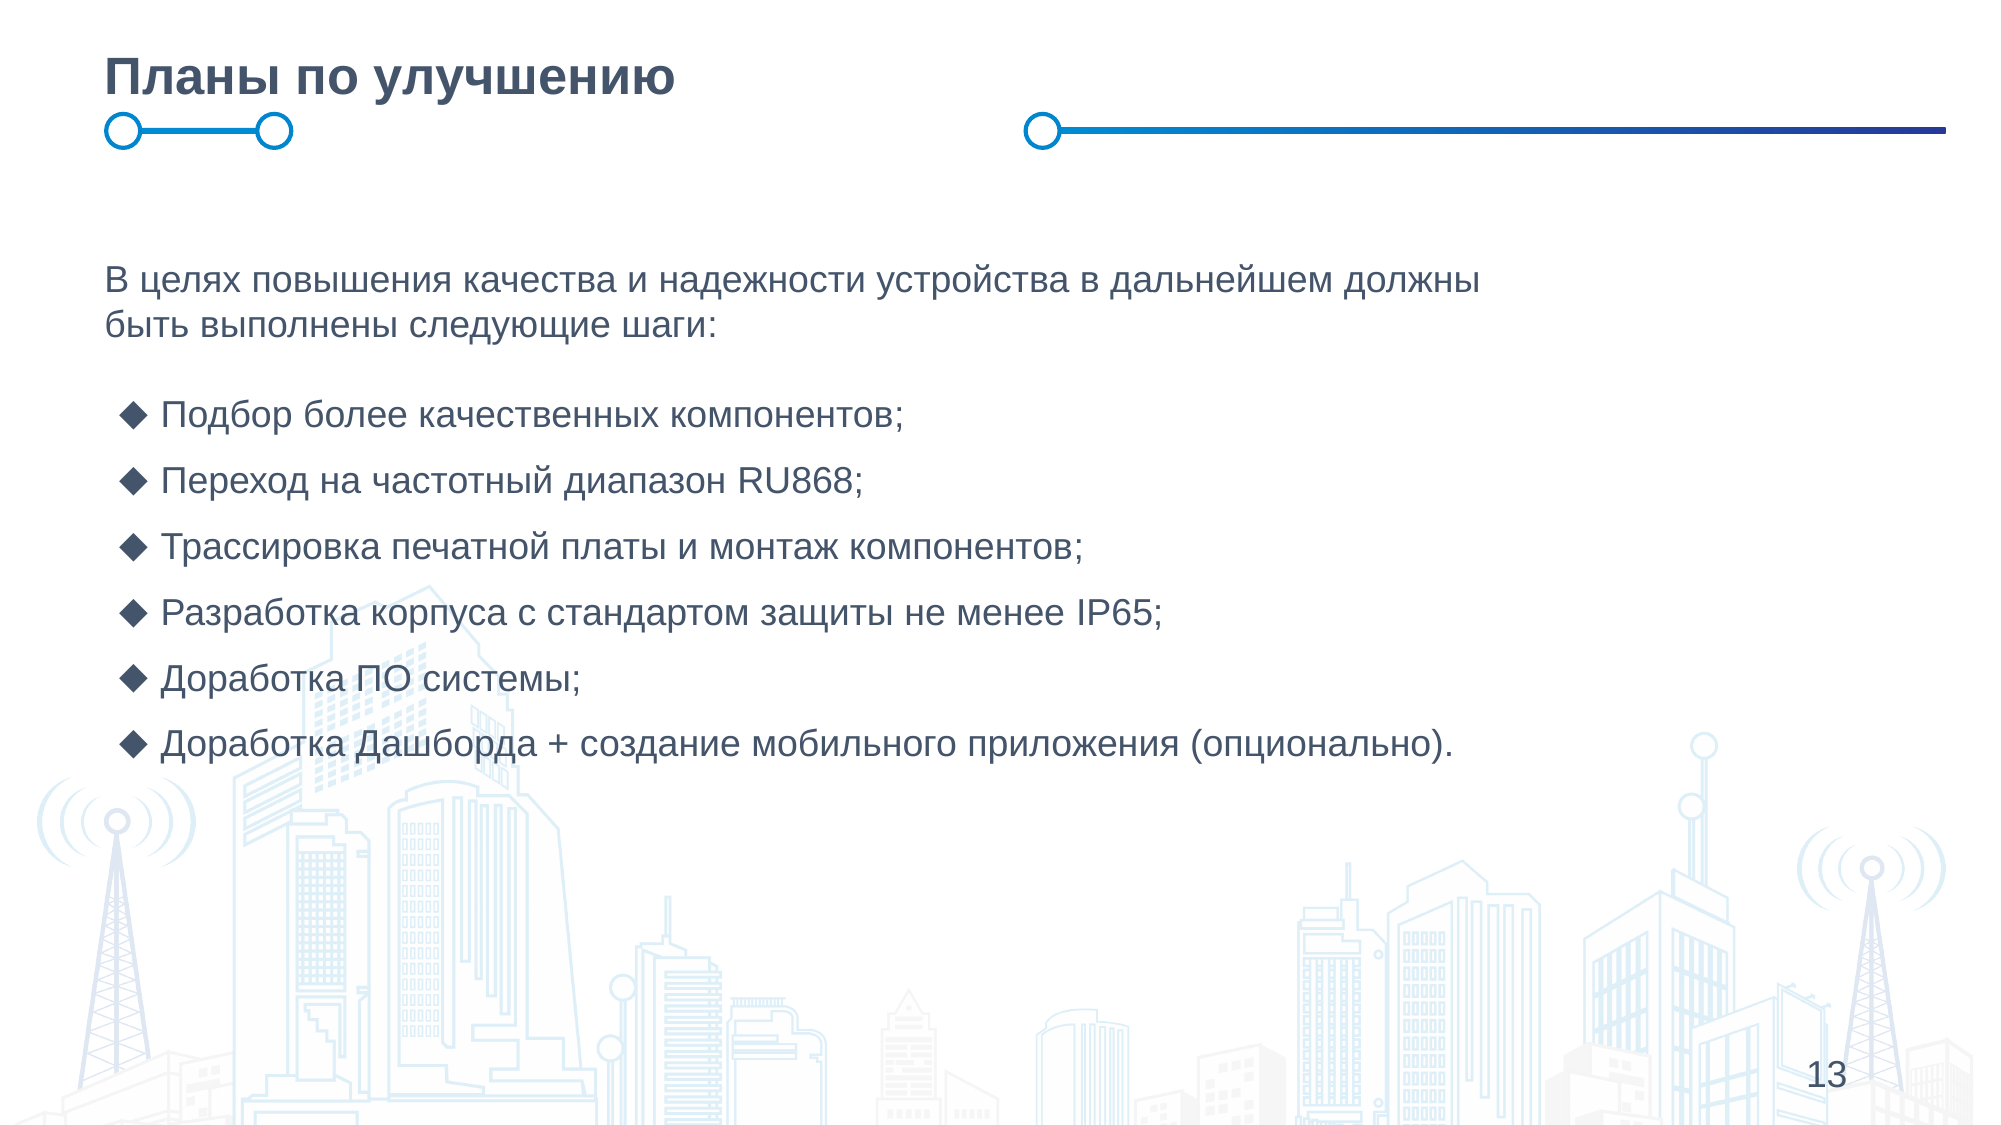

# Планы по улучшению
В целях повышения качества и надежности устройства в дальнейшем должны быть выполнены следующие шаги:

Подбор более качественных компонентов;
Переход на частотный диапазон RU868;
Трассировка печатной платы и монтаж компонентов;
Разработка корпуса с стандартом защиты не менее IP65;
Доработка ПО системы;
Доработка Дашборда + создание мобильного приложения (опционально).
13